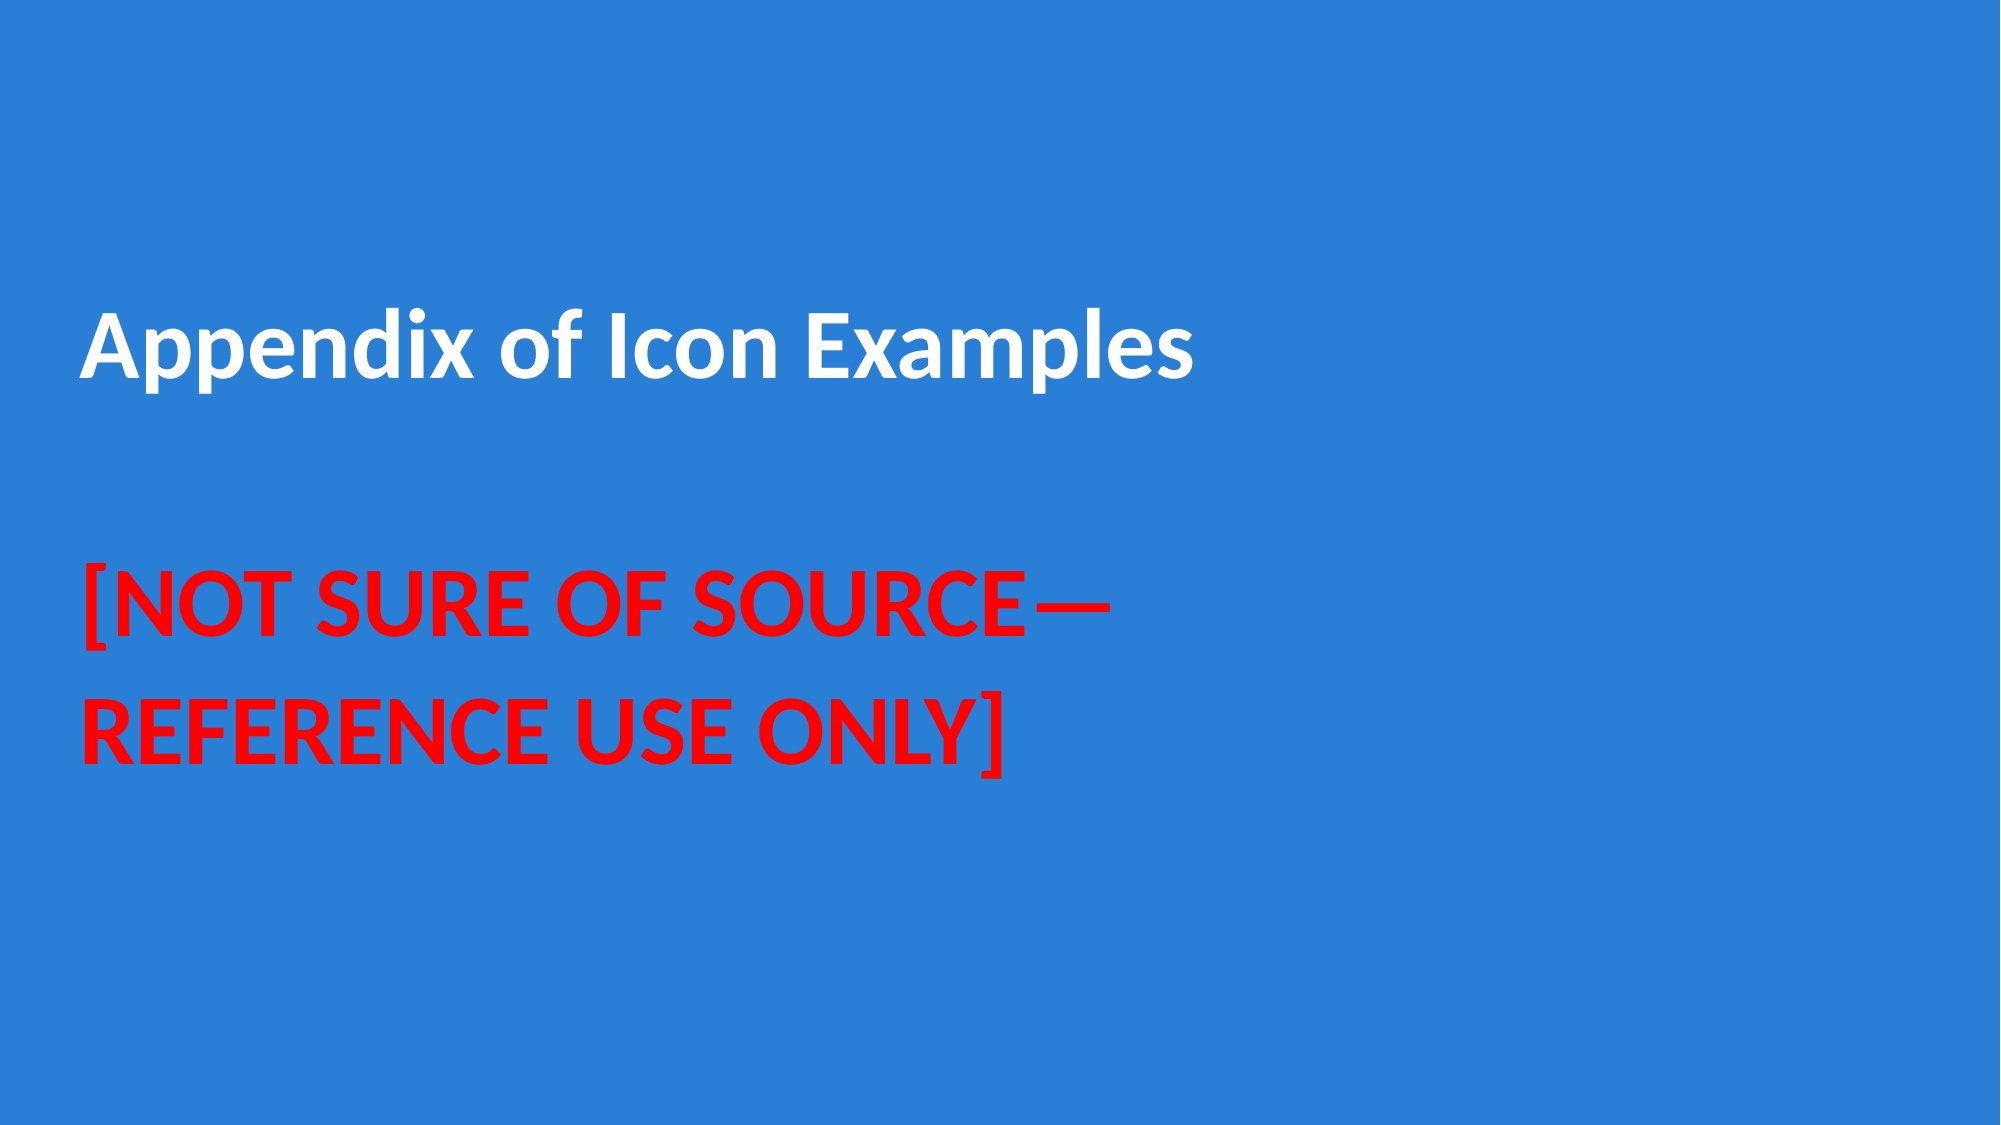

Appendix of Icon Examples

[NOT SURE OF SOURCE—
REFERENCE USE ONLY]